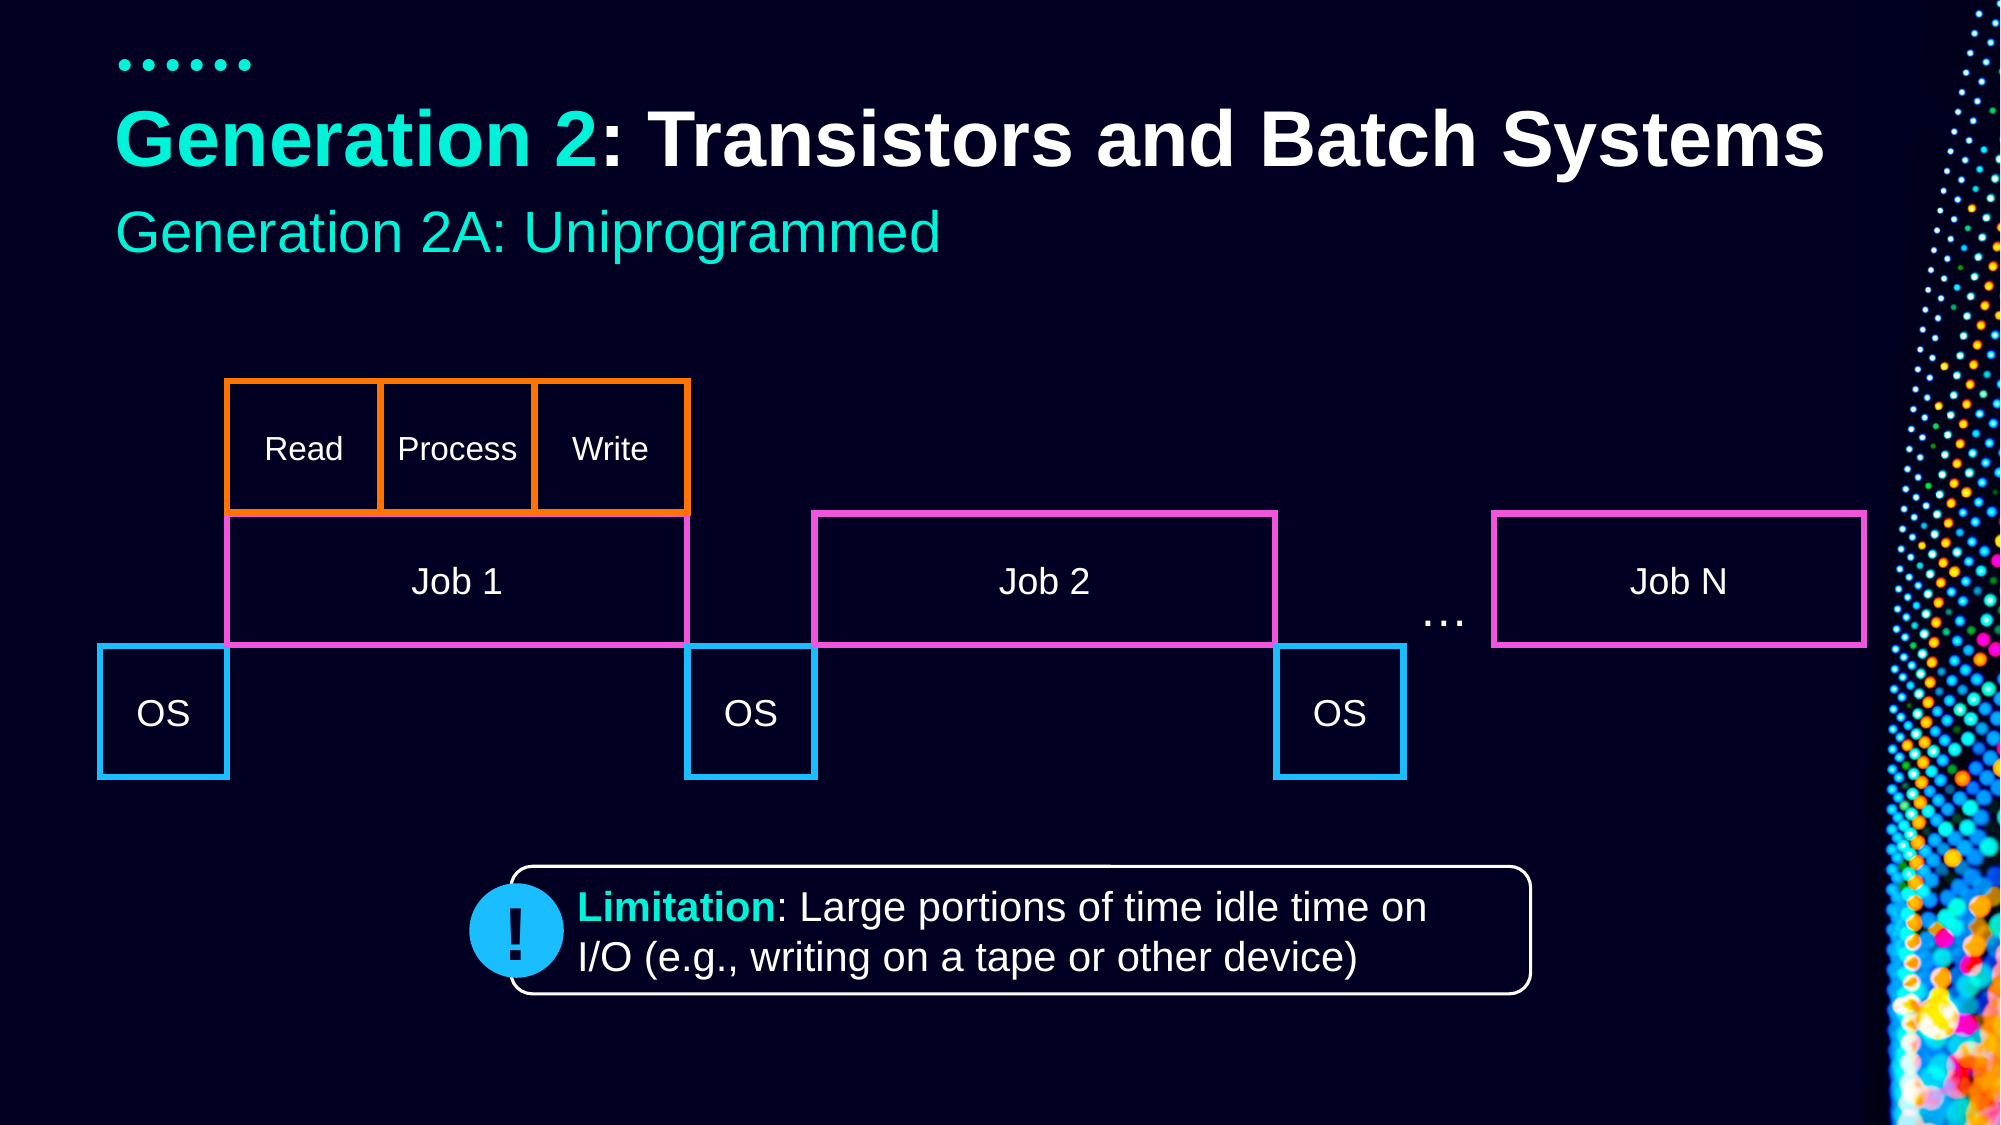

# Generation 2: Transistors and Batch Systems
Generation 2A: Uniprogrammed
Read
Process
Write
Job 1
Job 2
Job N
…
OS
OS
OS
Limitation: Large portions of time idle time on I/O (e.g., writing on a tape or other device)
!